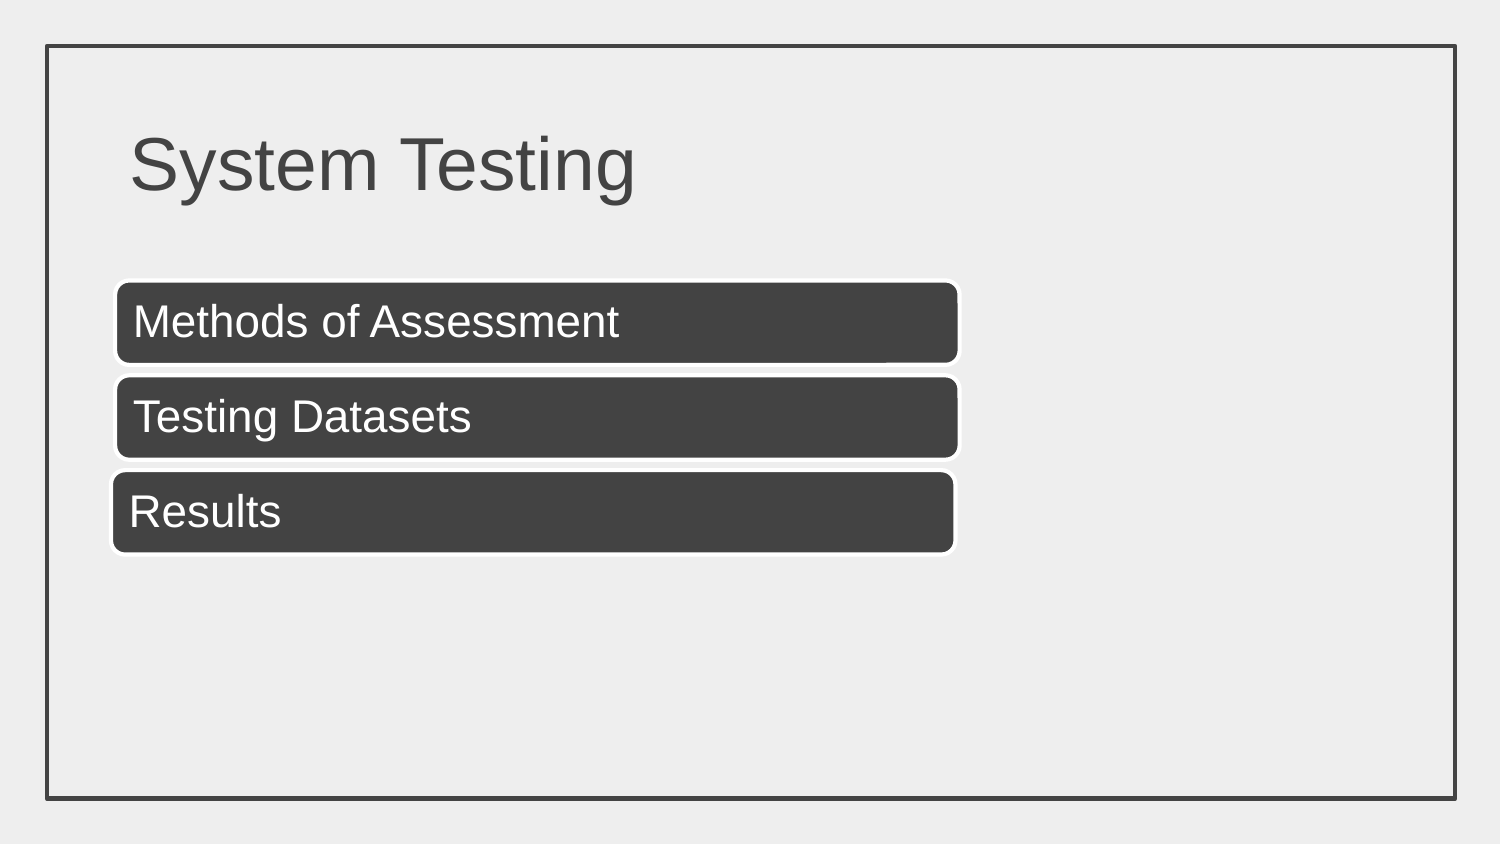

# System Testing

Methods of Assessment

Testing Datasets

Results